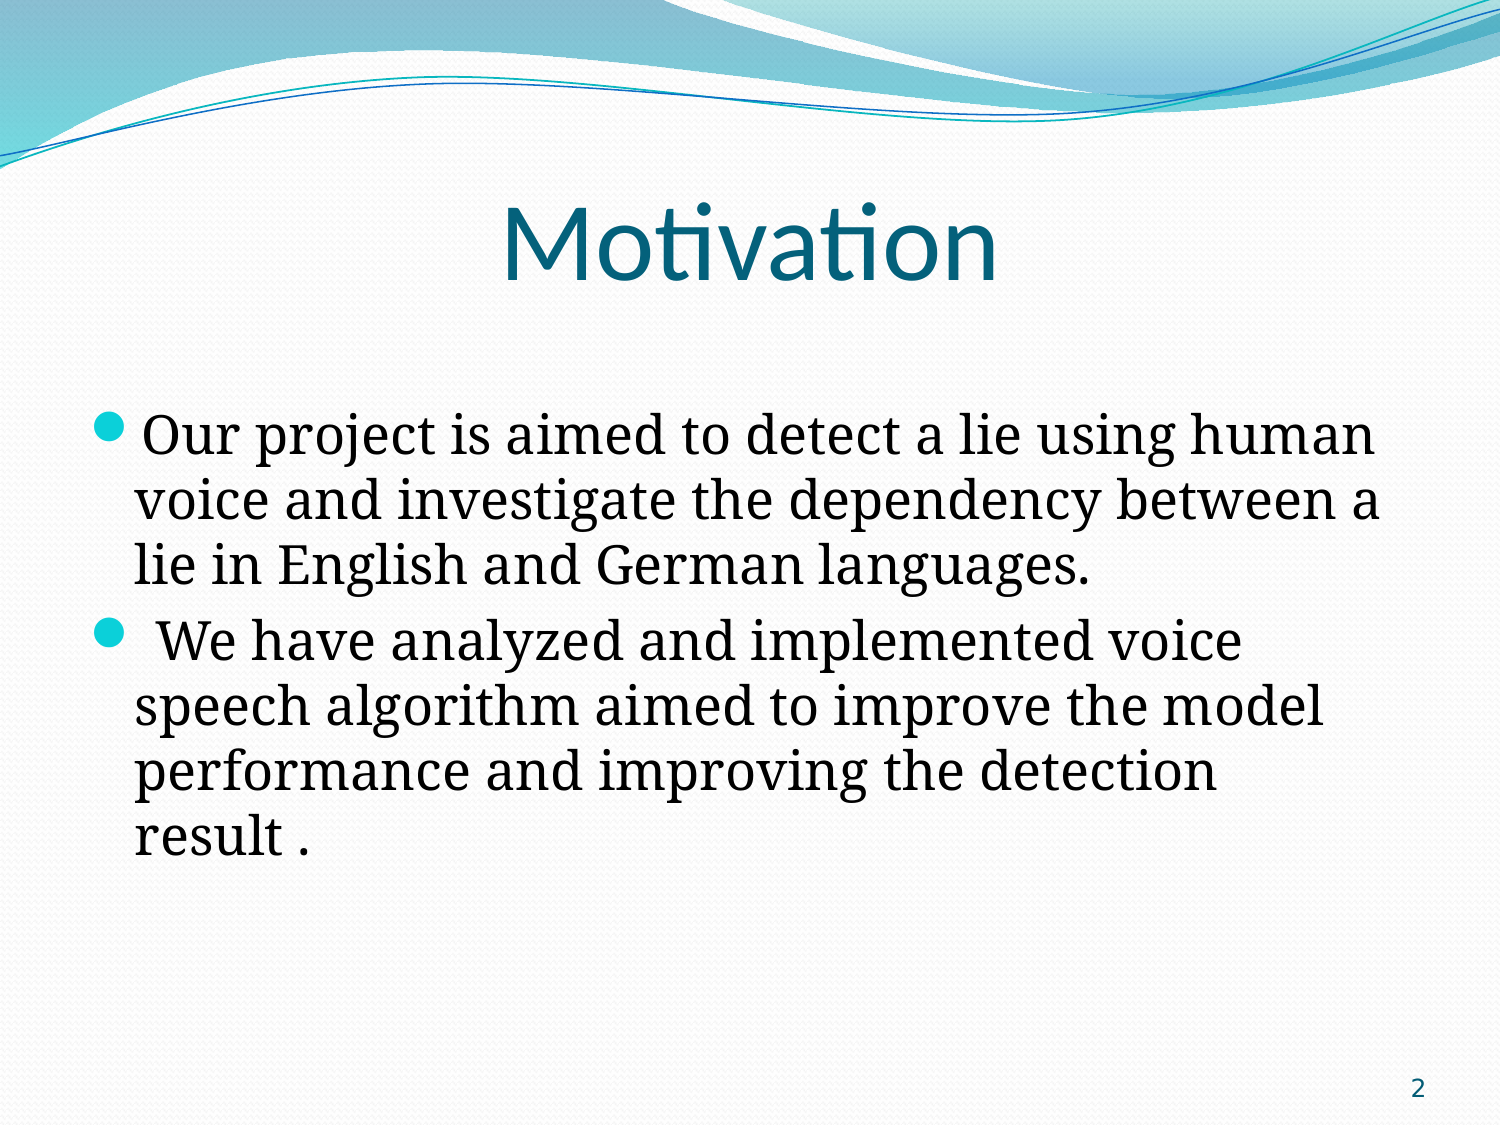

# Motivation

Our project is aimed to detect a lie using human voice and investigate the dependency between a lie in English and German languages.
 We have analyzed and implemented voice speech algorithm aimed to improve the model performance and improving the detection result .
2